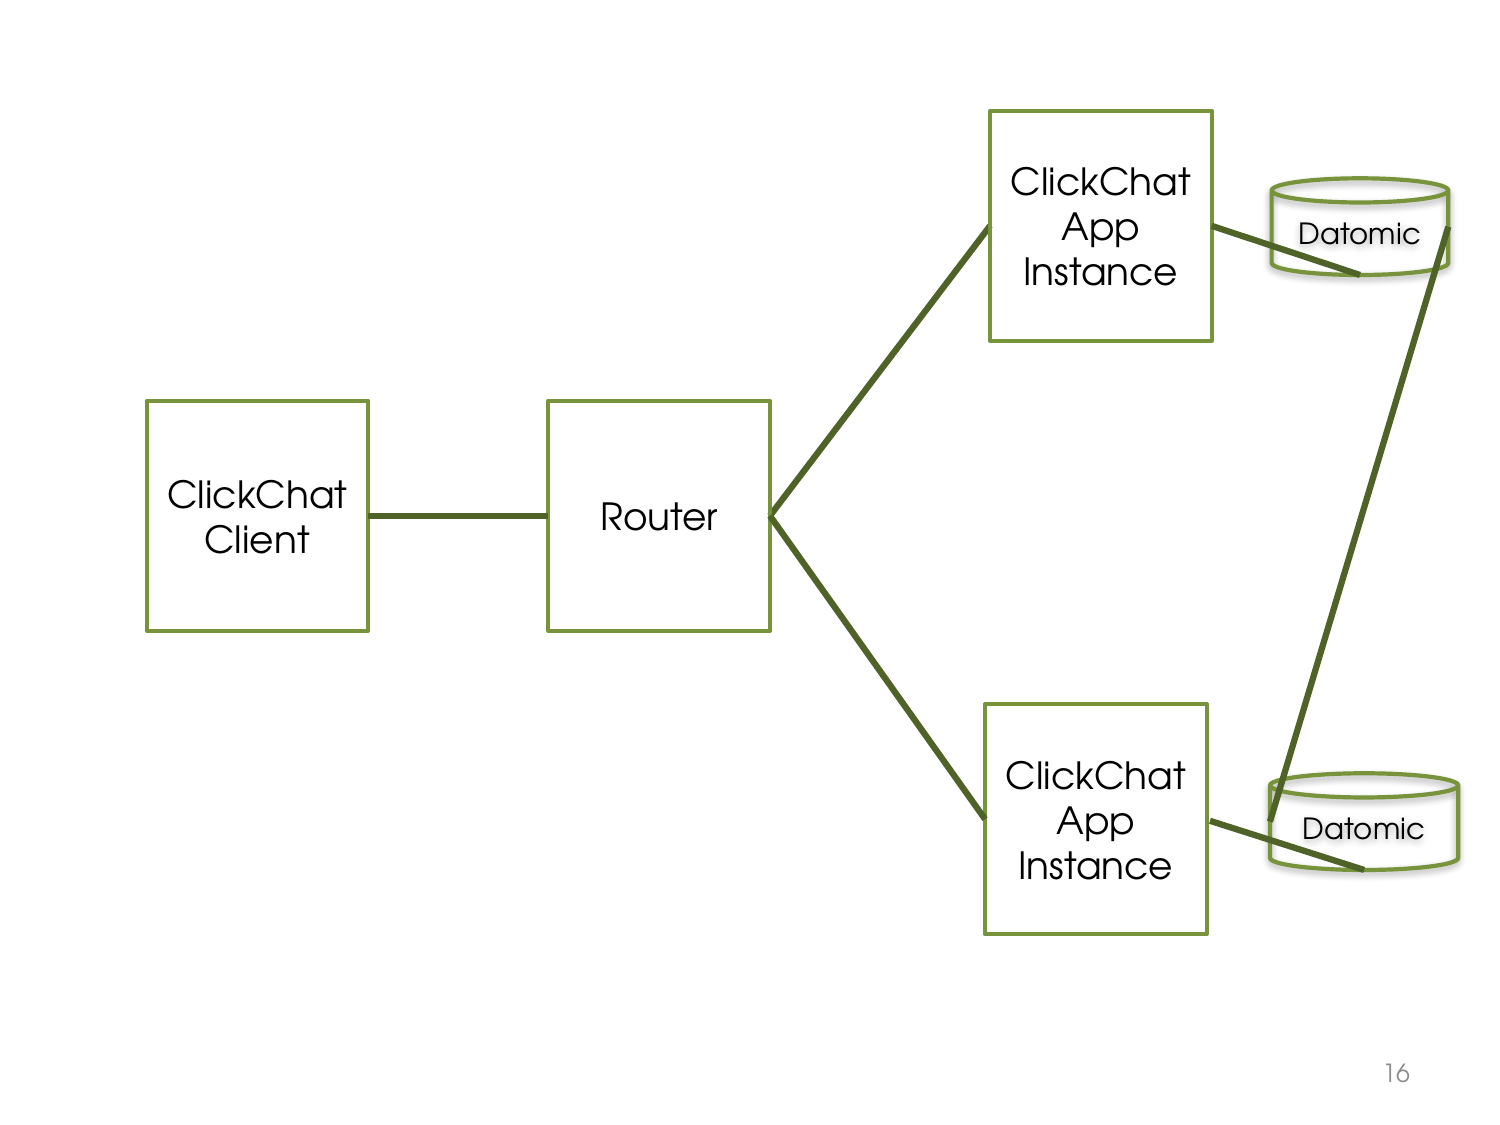

ClickChat App Instance
Datomic
ClickChat Client
Router
ClickChat App Instance
Datomic
16